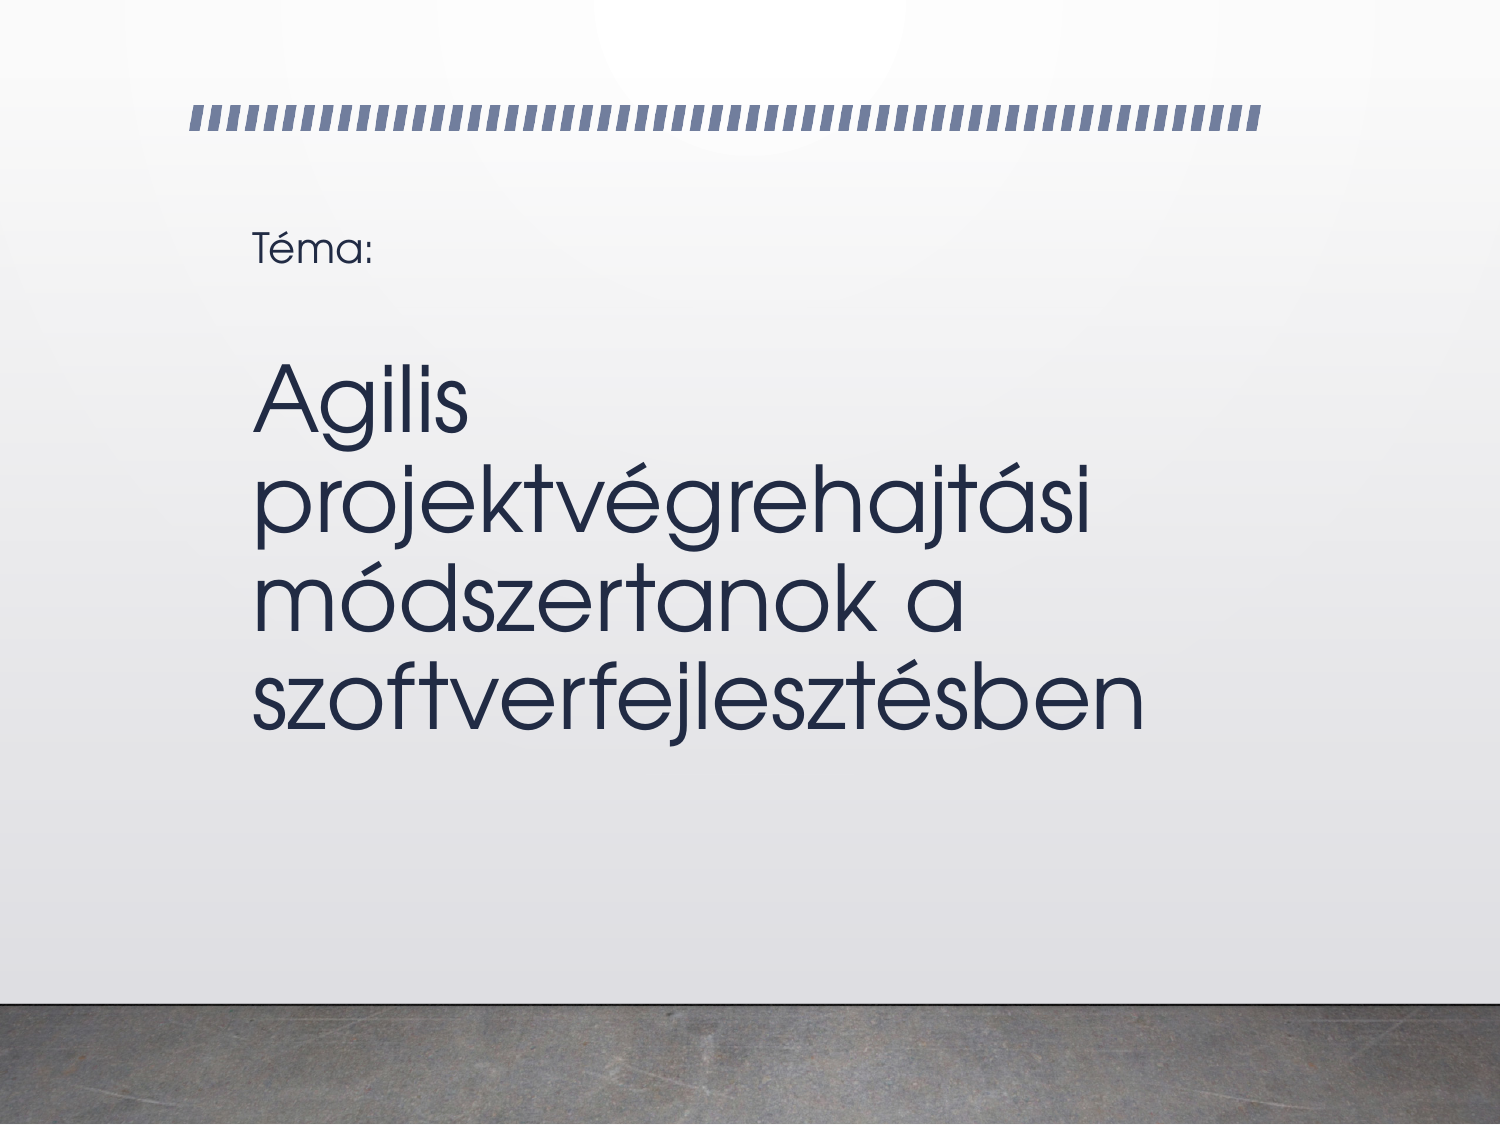

# Téma: Agilis projektvégrehajtási módszertanok a szoftverfejlesztésben